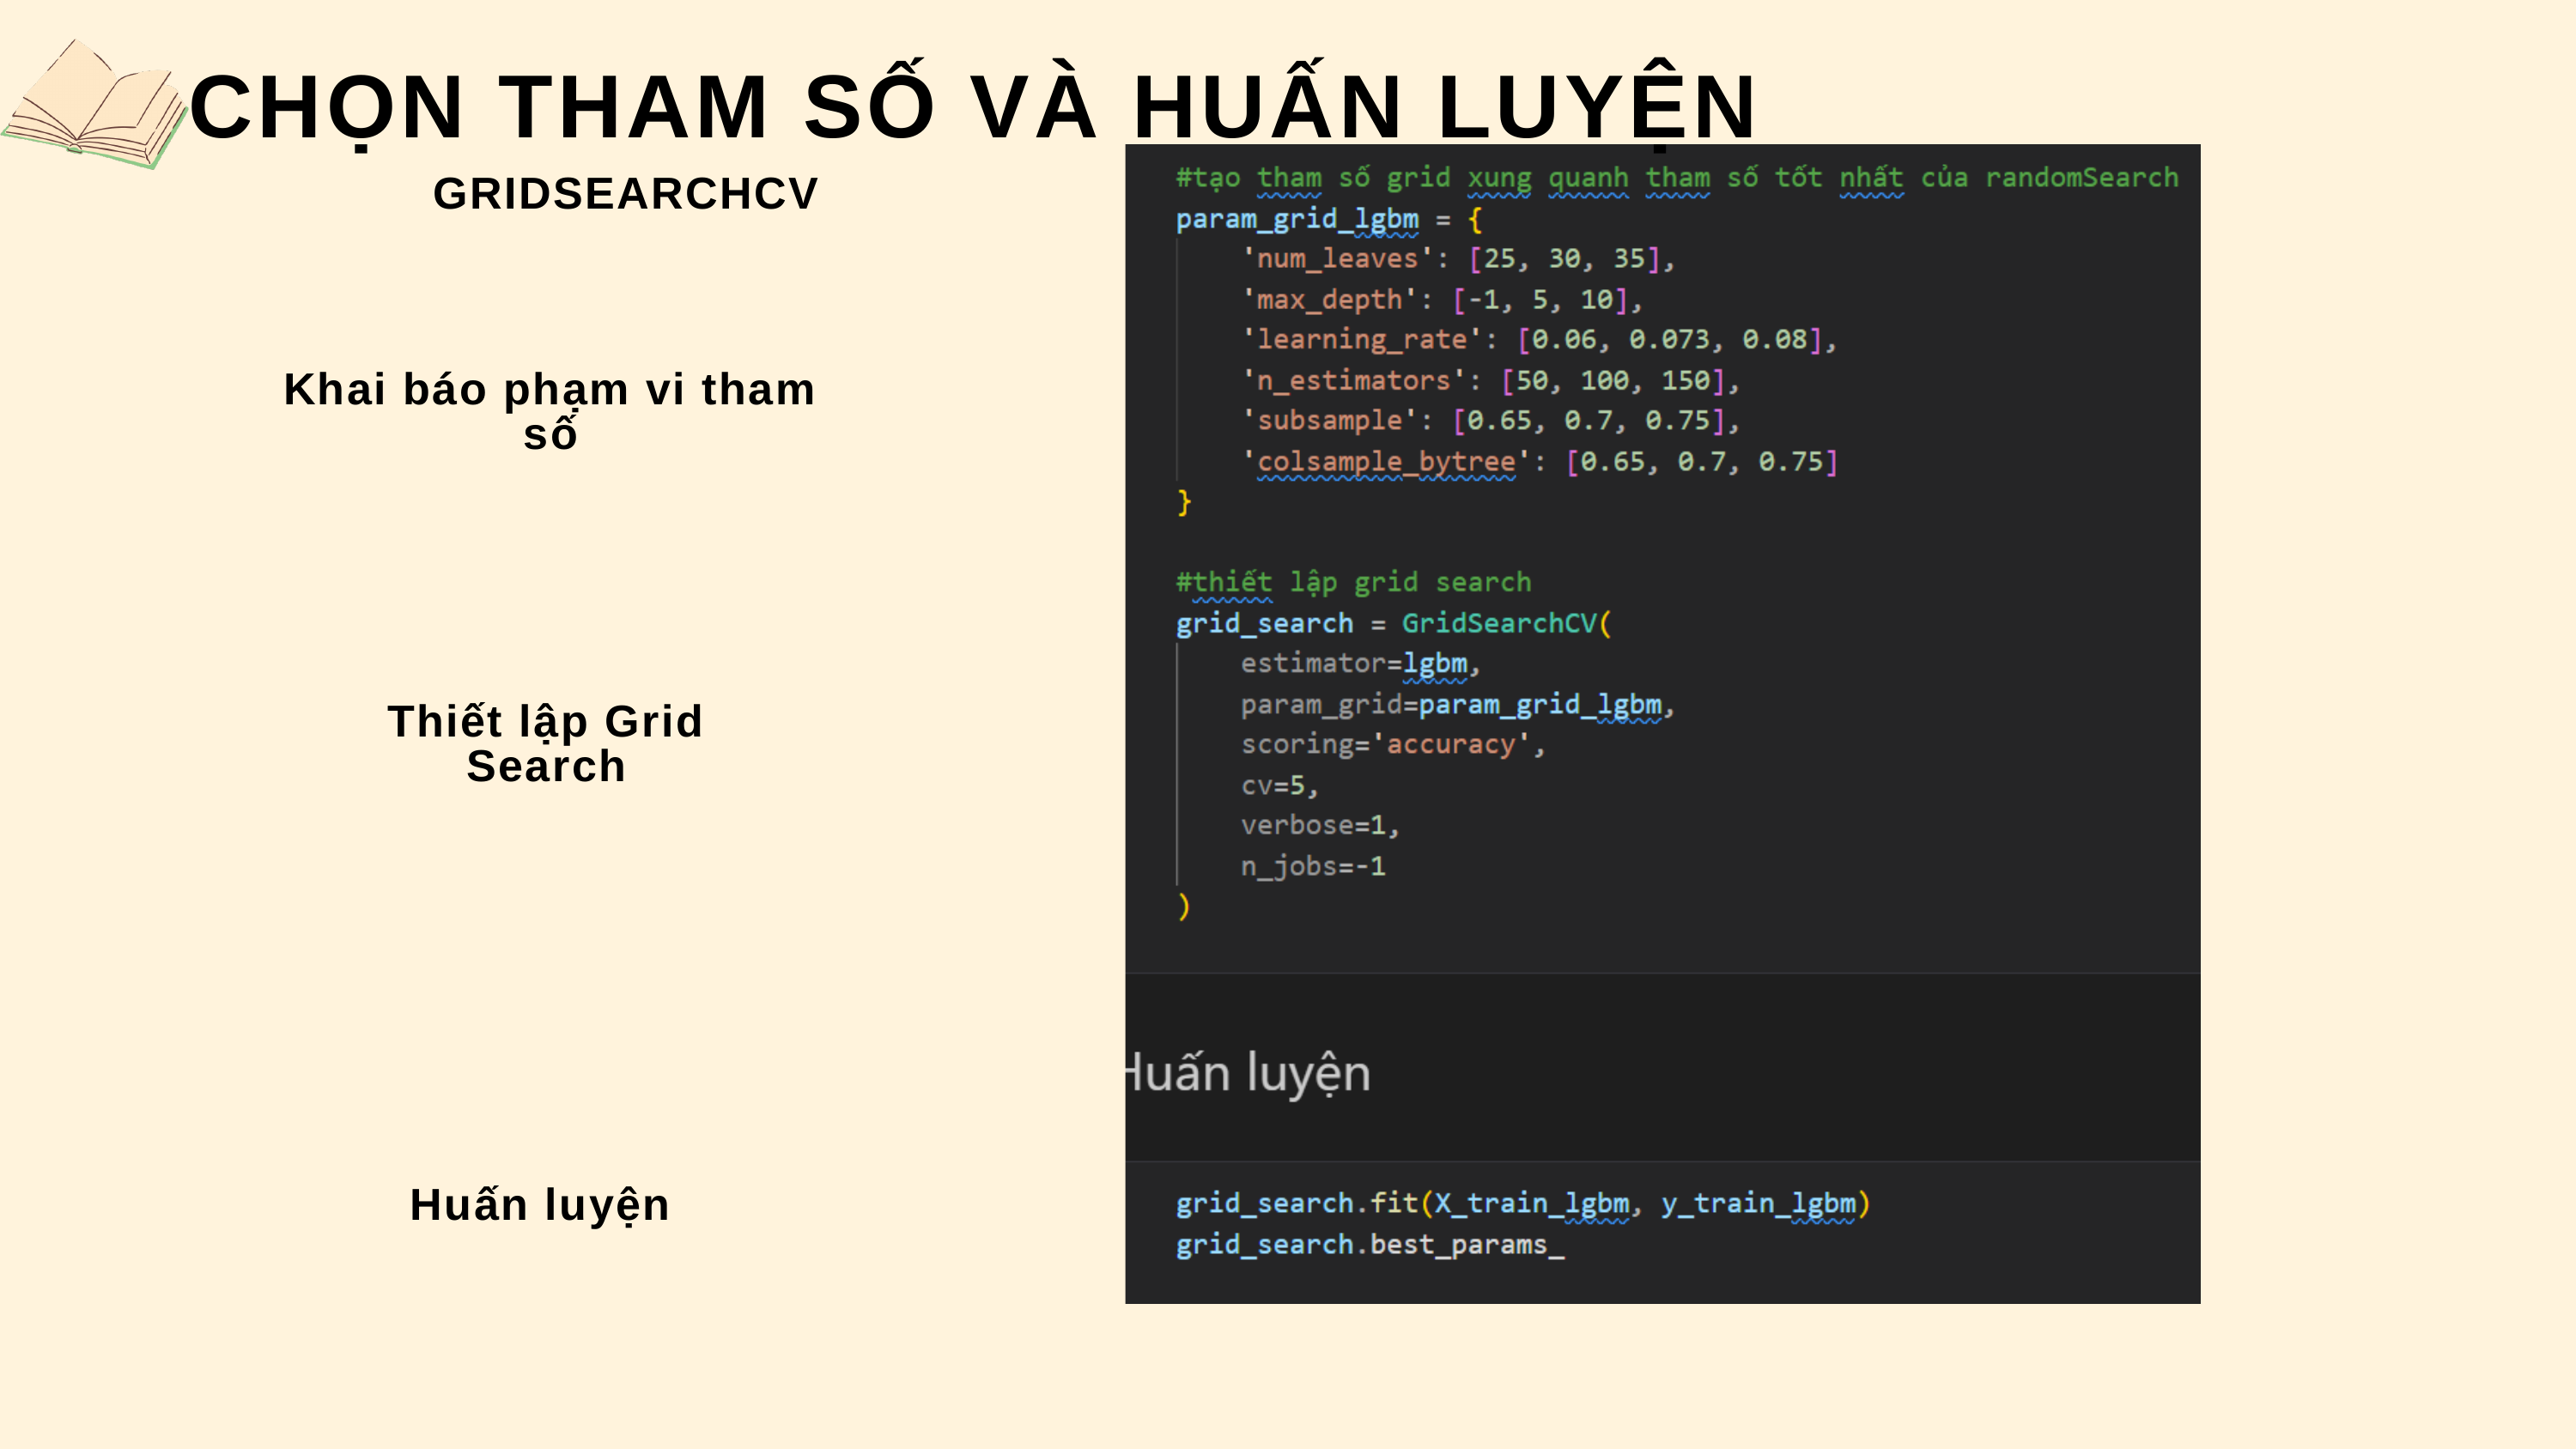

CHỌN THAM SỐ VÀ HUẤN LUYỆN

GRIDSEARCHCV
Khai báo phạm vi tham số
Thiết lập Grid Search
Huấn luyện